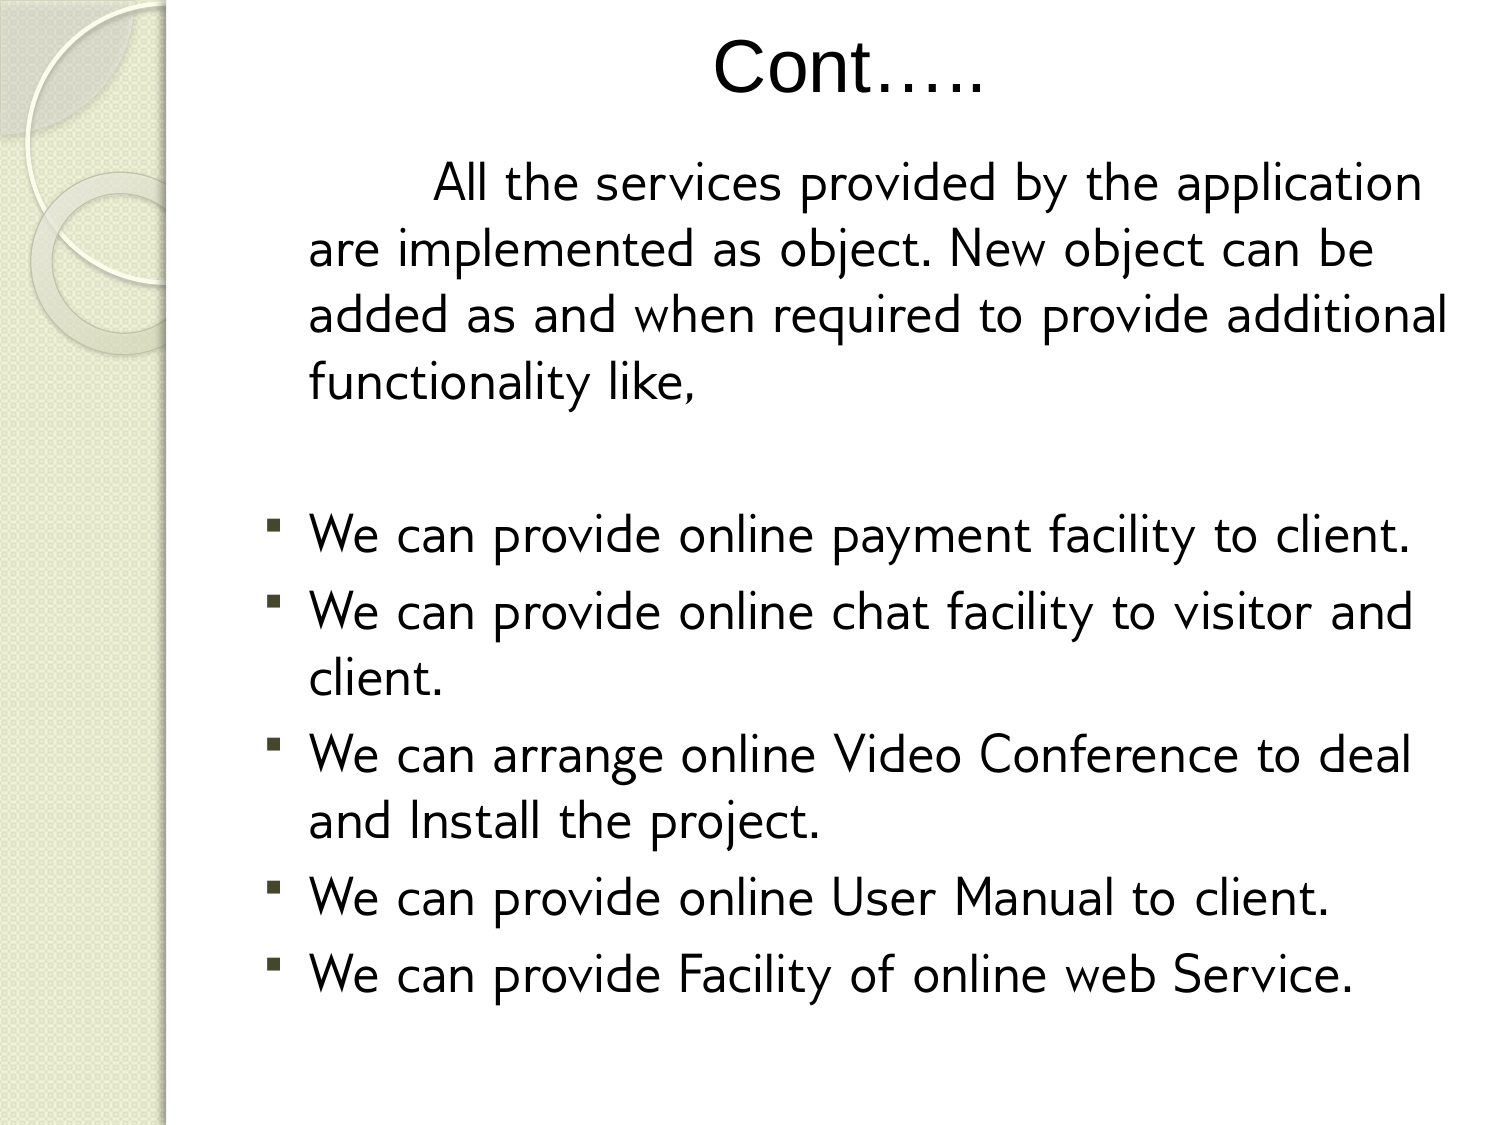

# Cont…..
        	All the services provided by the application are implemented as object. New object can be added as and when required to provide additional functionality like,

We can provide online payment facility to client.
We can provide online chat facility to visitor and client.
We can arrange online Video Conference to deal and Install the project.
We can provide online User Manual to client.
We can provide Facility of online web Service.